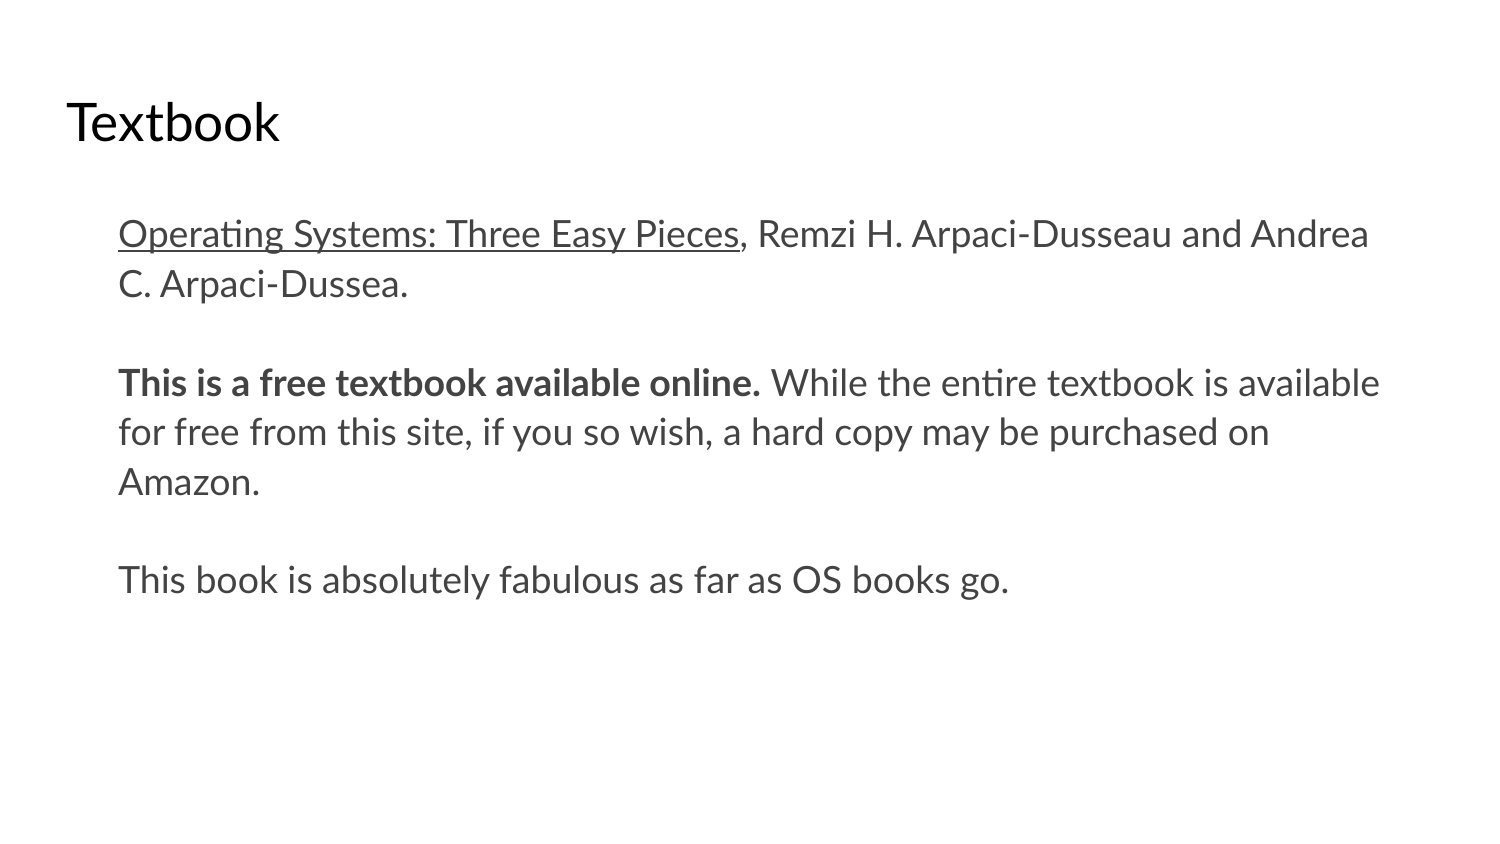

# Textbook
Operating Systems: Three Easy Pieces, Remzi H. Arpaci-Dusseau and Andrea C. Arpaci-Dussea.

This is a free textbook available online. While the entire textbook is available for free from this site, if you so wish, a hard copy may be purchased on Amazon.

This book is absolutely fabulous as far as OS books go.